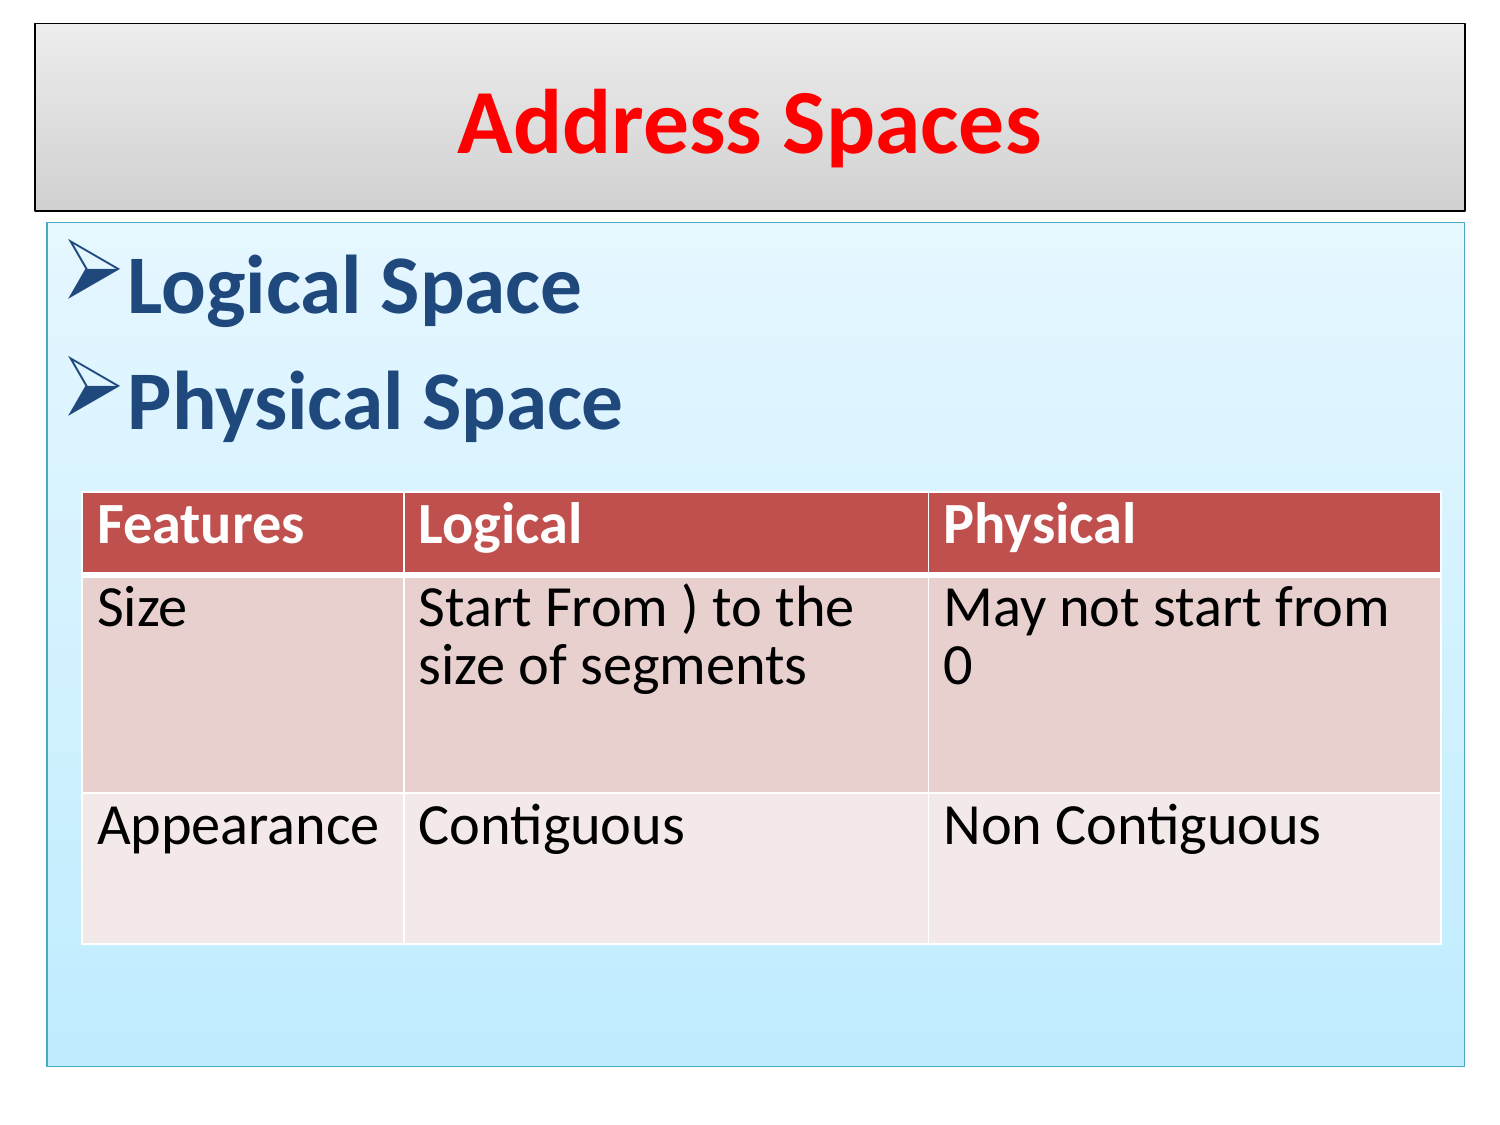

Address Spaces
Logical Space
Physical Space

| Features | Logical | Physical |
| --- | --- | --- |
| Size | Start From ) to the size of segments | May not start from 0 |
| Appearance | Contiguous | Non Contiguous |